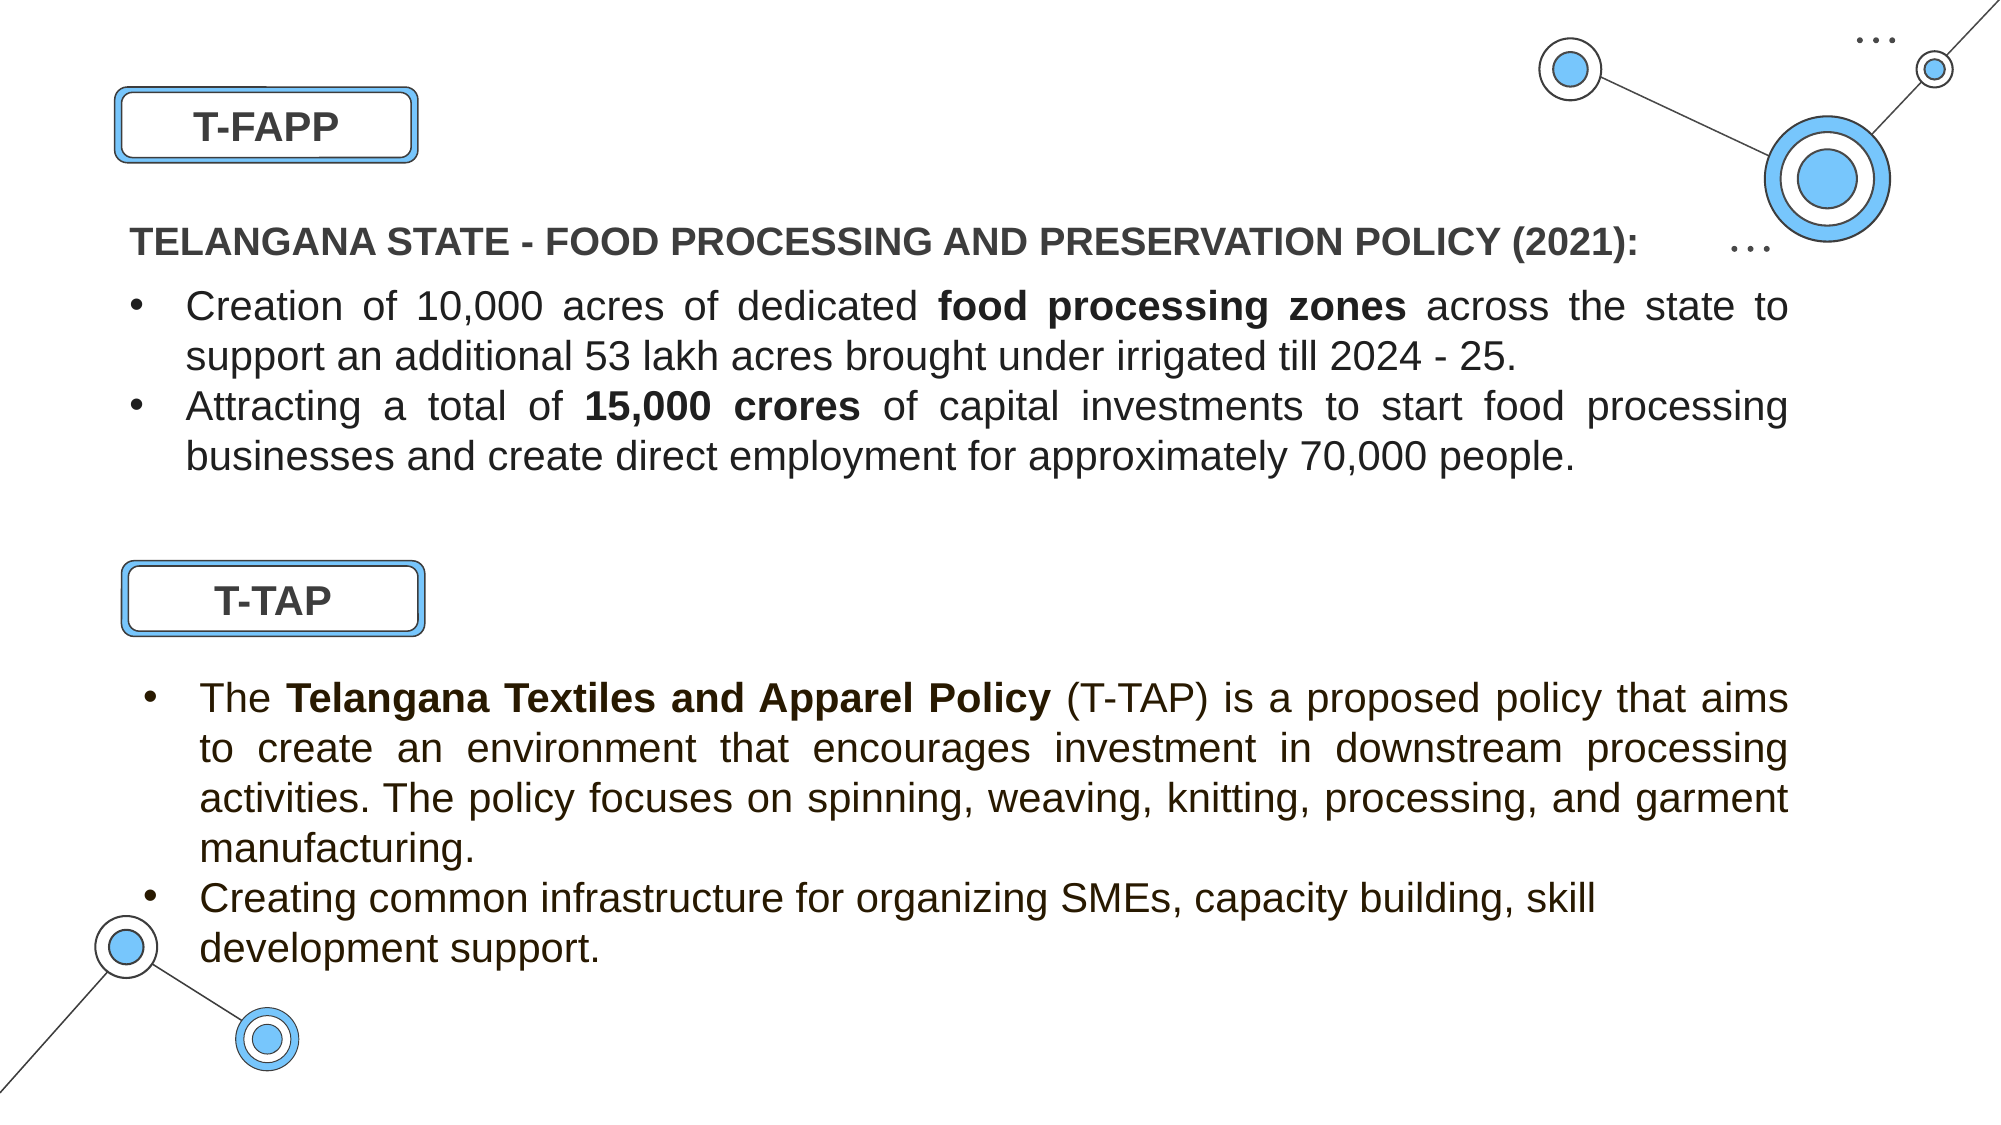

T-FAPP
TELANGANA STATE - FOOD PROCESSING AND PRESERVATION POLICY (2021):
Creation of 10,000 acres of dedicated food processing zones across the state to support an additional 53 lakh acres brought under irrigated till 2024 - 25.
Attracting a total of 15,000 crores of capital investments to start food processing businesses and create direct employment for approximately 70,000 people.

T-TAP
The Telangana Textiles and Apparel Policy (T-TAP) is a proposed policy that aims to create an environment that encourages investment in downstream processing activities. The policy focuses on spinning, weaving, knitting, processing, and garment manufacturing.
Creating common infrastructure for organizing SMEs, capacity building, skill development support.